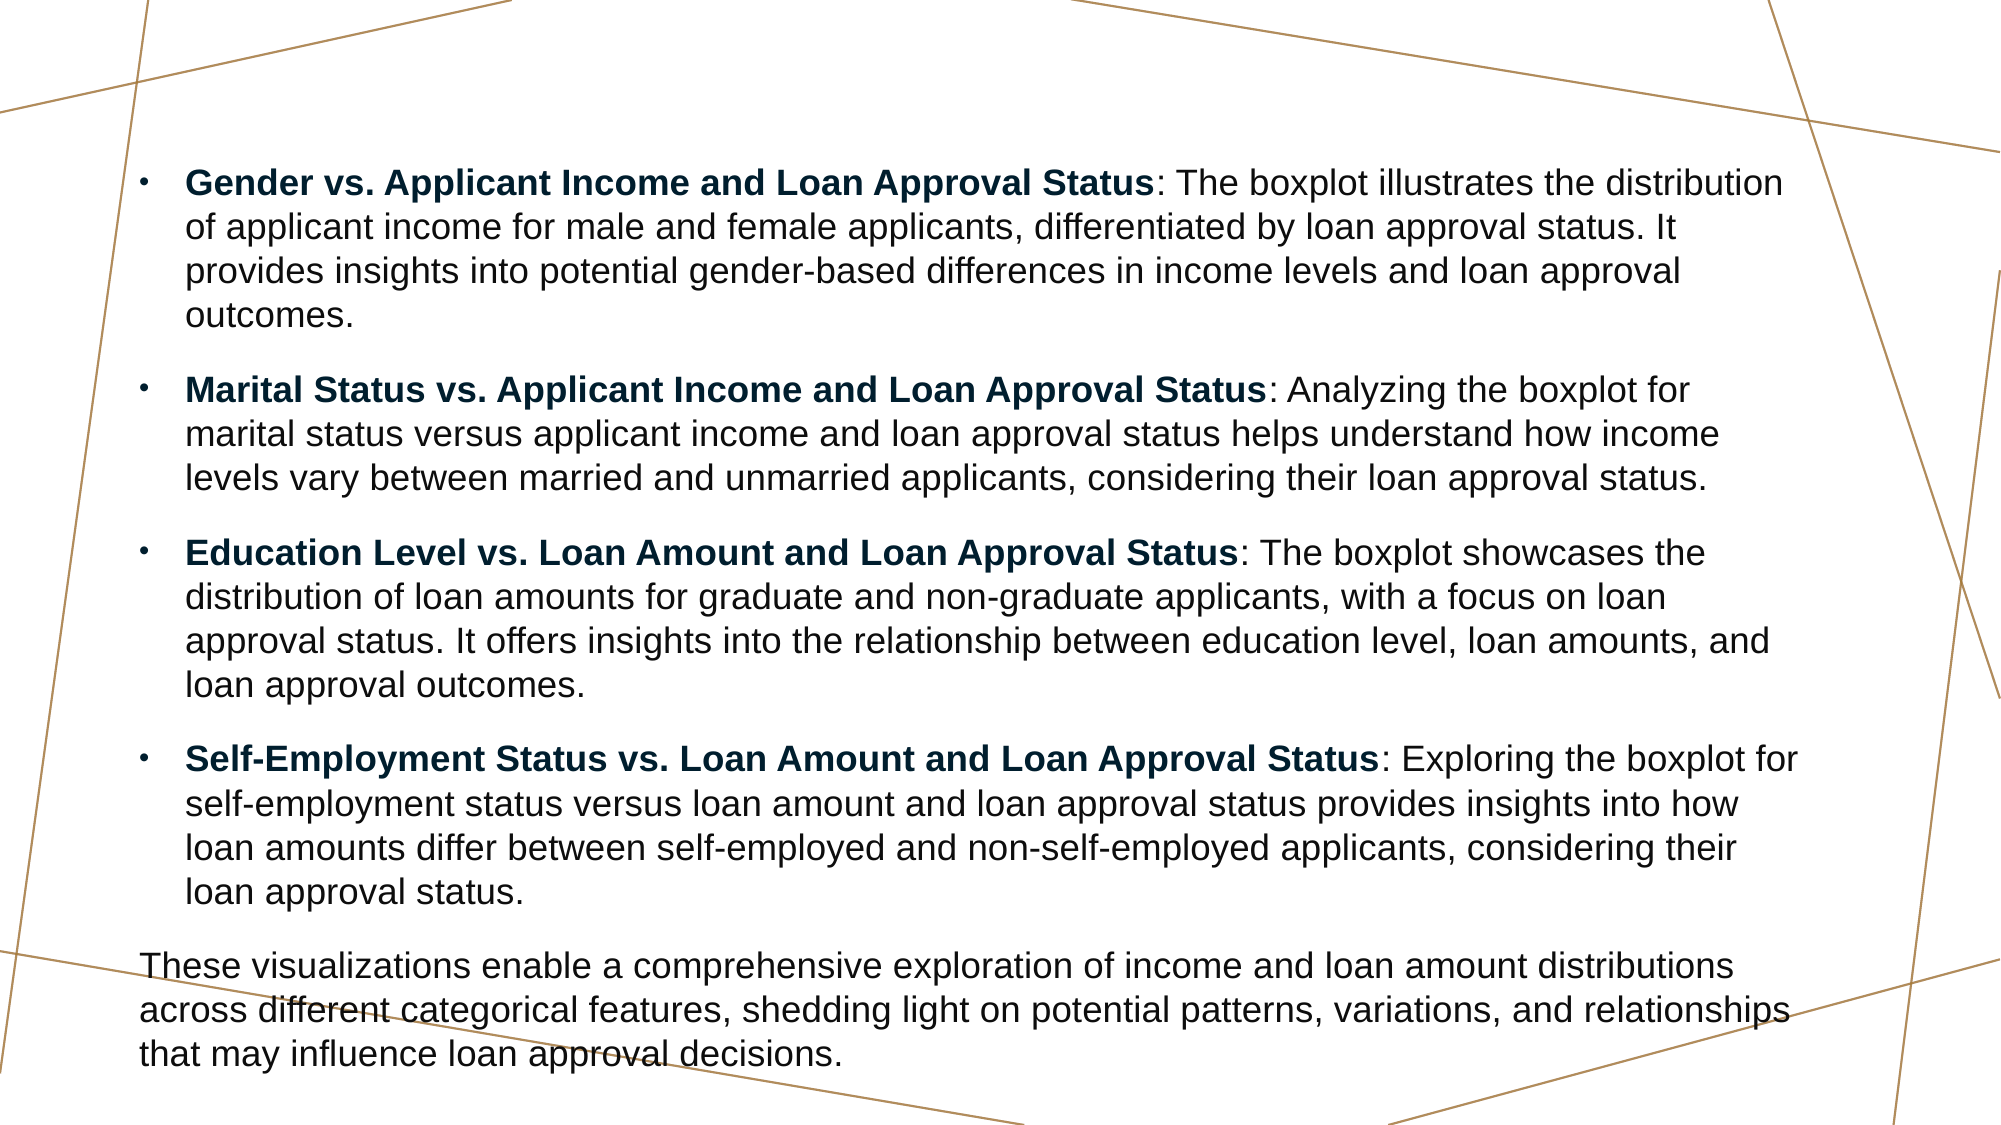

Gender vs. Applicant Income and Loan Approval Status: The boxplot illustrates the distribution of applicant income for male and female applicants, differentiated by loan approval status. It provides insights into potential gender-based differences in income levels and loan approval outcomes.
Marital Status vs. Applicant Income and Loan Approval Status: Analyzing the boxplot for marital status versus applicant income and loan approval status helps understand how income levels vary between married and unmarried applicants, considering their loan approval status.
Education Level vs. Loan Amount and Loan Approval Status: The boxplot showcases the distribution of loan amounts for graduate and non-graduate applicants, with a focus on loan approval status. It offers insights into the relationship between education level, loan amounts, and loan approval outcomes.
Self-Employment Status vs. Loan Amount and Loan Approval Status: Exploring the boxplot for self-employment status versus loan amount and loan approval status provides insights into how loan amounts differ between self-employed and non-self-employed applicants, considering their loan approval status.
These visualizations enable a comprehensive exploration of income and loan amount distributions across different categorical features, shedding light on potential patterns, variations, and relationships that may influence loan approval decisions.